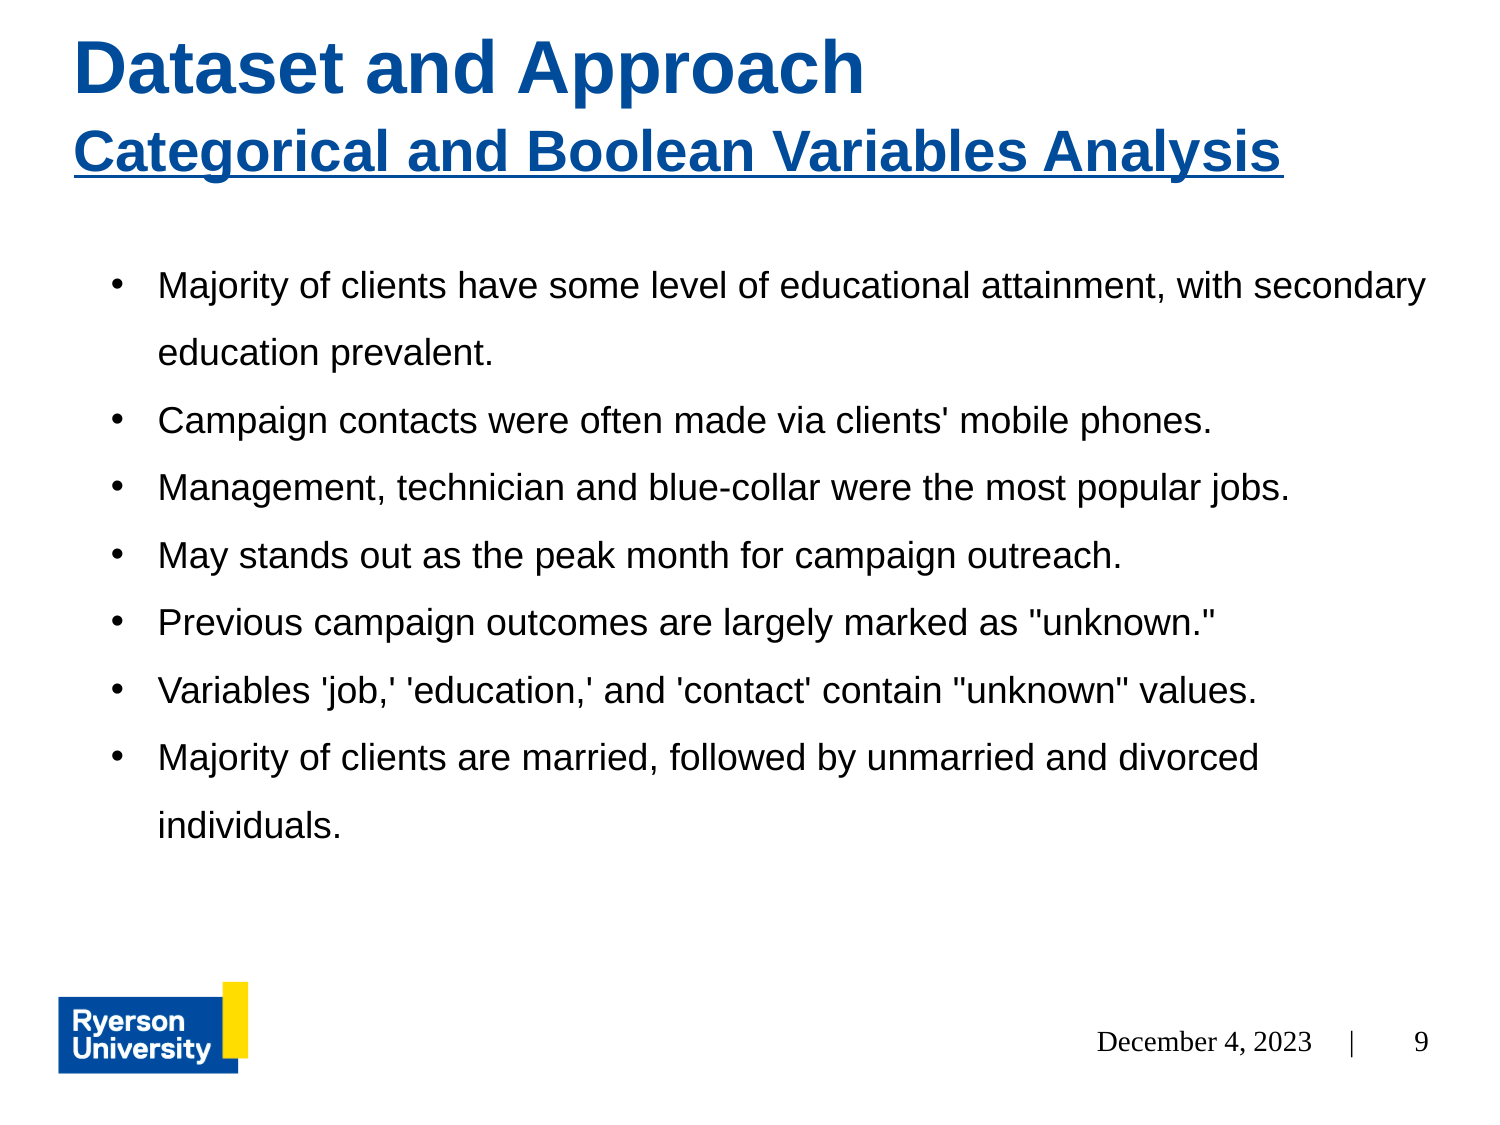

Dataset and Approach
Categorical and Boolean Variables Analysis

Majority of clients have some level of educational attainment, with secondary education prevalent.
Campaign contacts were often made via clients' mobile phones.
Management, technician and blue-collar were the most popular jobs.
May stands out as the peak month for campaign outreach.
Previous campaign outcomes are largely marked as "unknown."
Variables 'job,' 'education,' and 'contact' contain "unknown" values.
Majority of clients are married, followed by unmarried and divorced individuals.
9
December 4, 2023     |